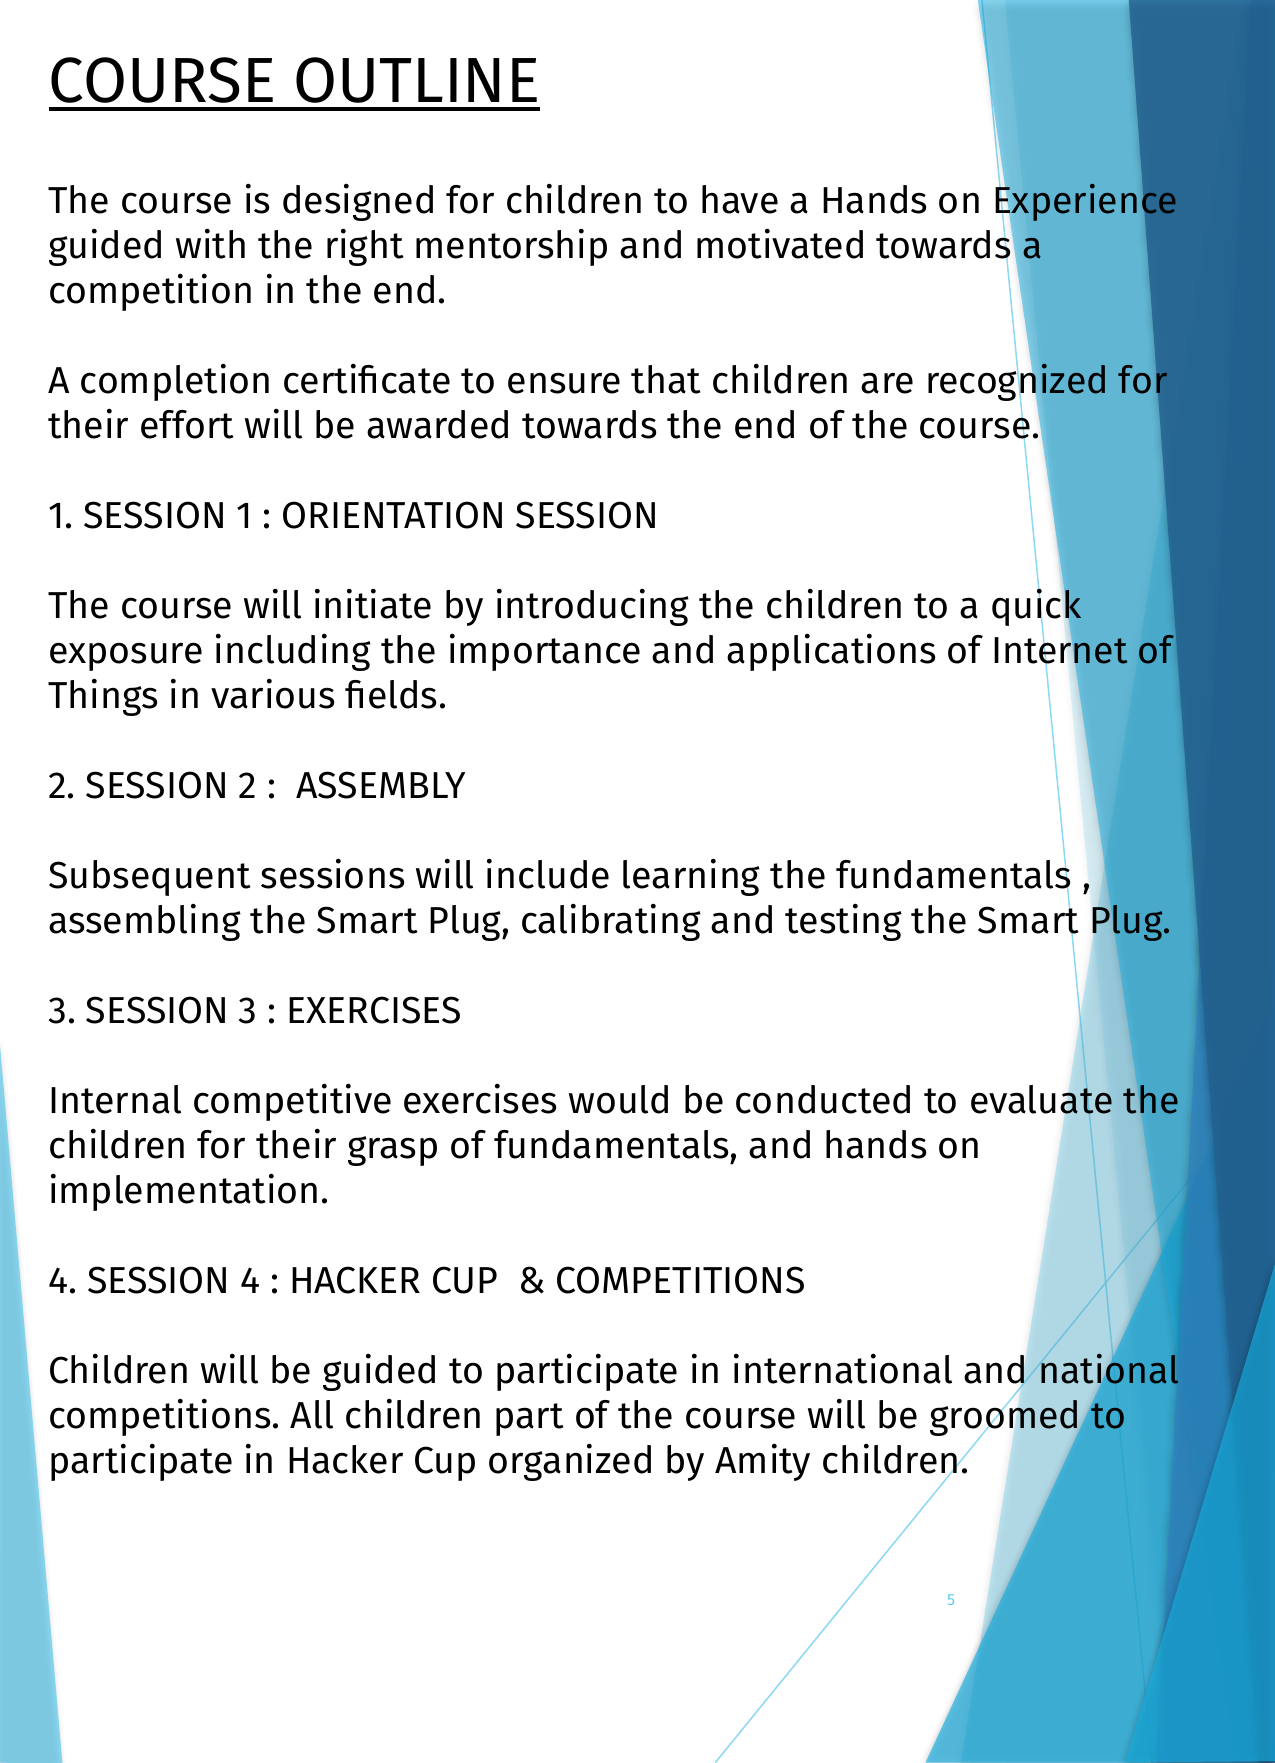

# COURSE OUTLINE
The course is designed for children to have a Hands on Experience guided with the right mentorship and motivated towards a competition in the end.

A completion certificate to ensure that children are recognized for their effort will be awarded towards the end of the course.

1. SESSION 1 : ORIENTATION SESSION

The course will initiate by introducing the children to a quick exposure including the importance and applications of Internet of Things in various fields.

2. SESSION 2 :  ASSEMBLY

Subsequent sessions will include learning the fundamentals , assembling the Smart Plug, calibrating and testing the Smart Plug.

3. SESSION 3 : EXERCISES

Internal competitive exercises would be conducted to evaluate the children for their grasp of fundamentals, and hands on implementation.

4. SESSION 4 : HACKER CUP  & COMPETITIONS

Children will be guided to participate in international and national competitions. All children part of the course will be groomed to participate in Hacker Cup organized by Amity children.

5